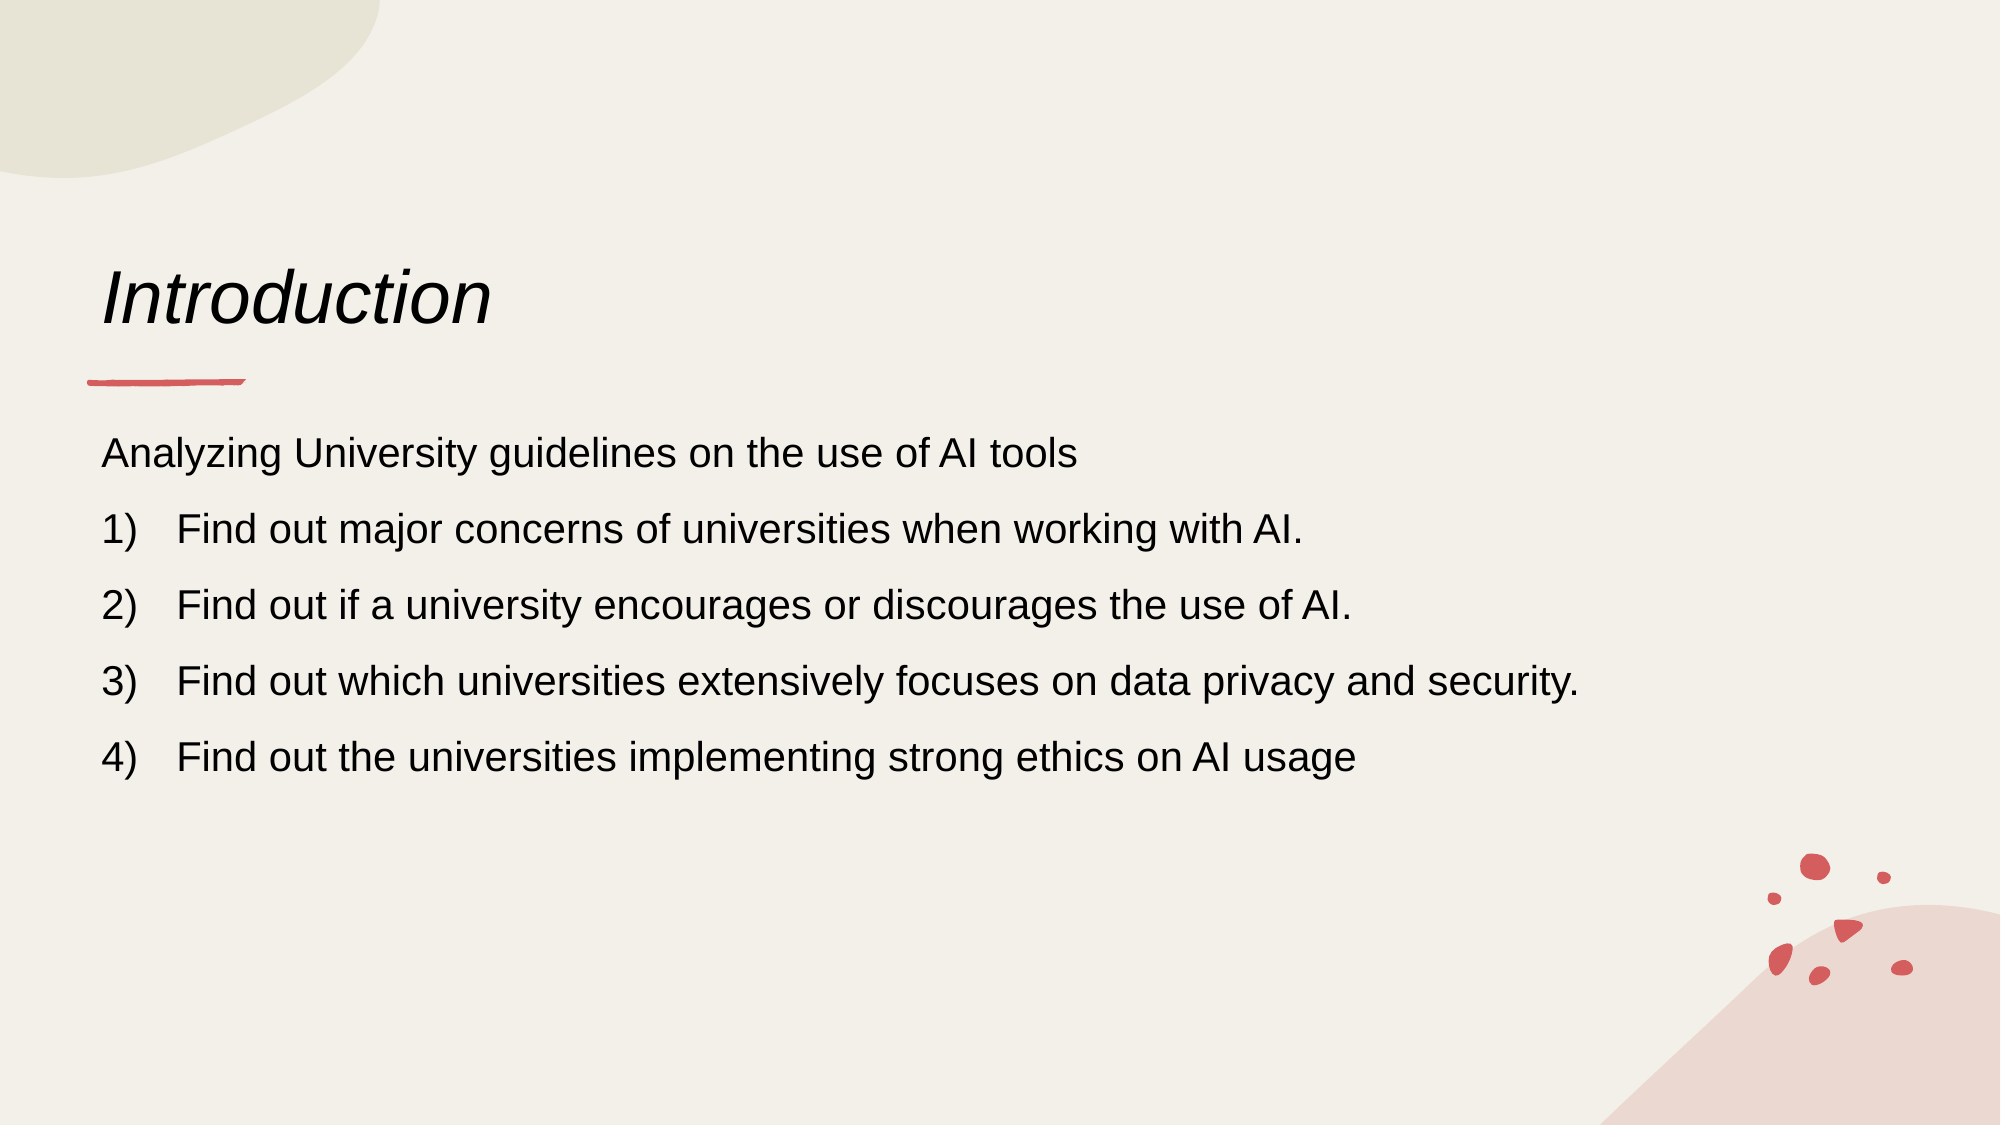

# Introduction
Analyzing University guidelines on the use of AI tools
Find out major concerns of universities when working with AI.
Find out if a university encourages or discourages the use of AI.
Find out which universities extensively focuses on data privacy and security.
Find out the universities implementing strong ethics on AI usage